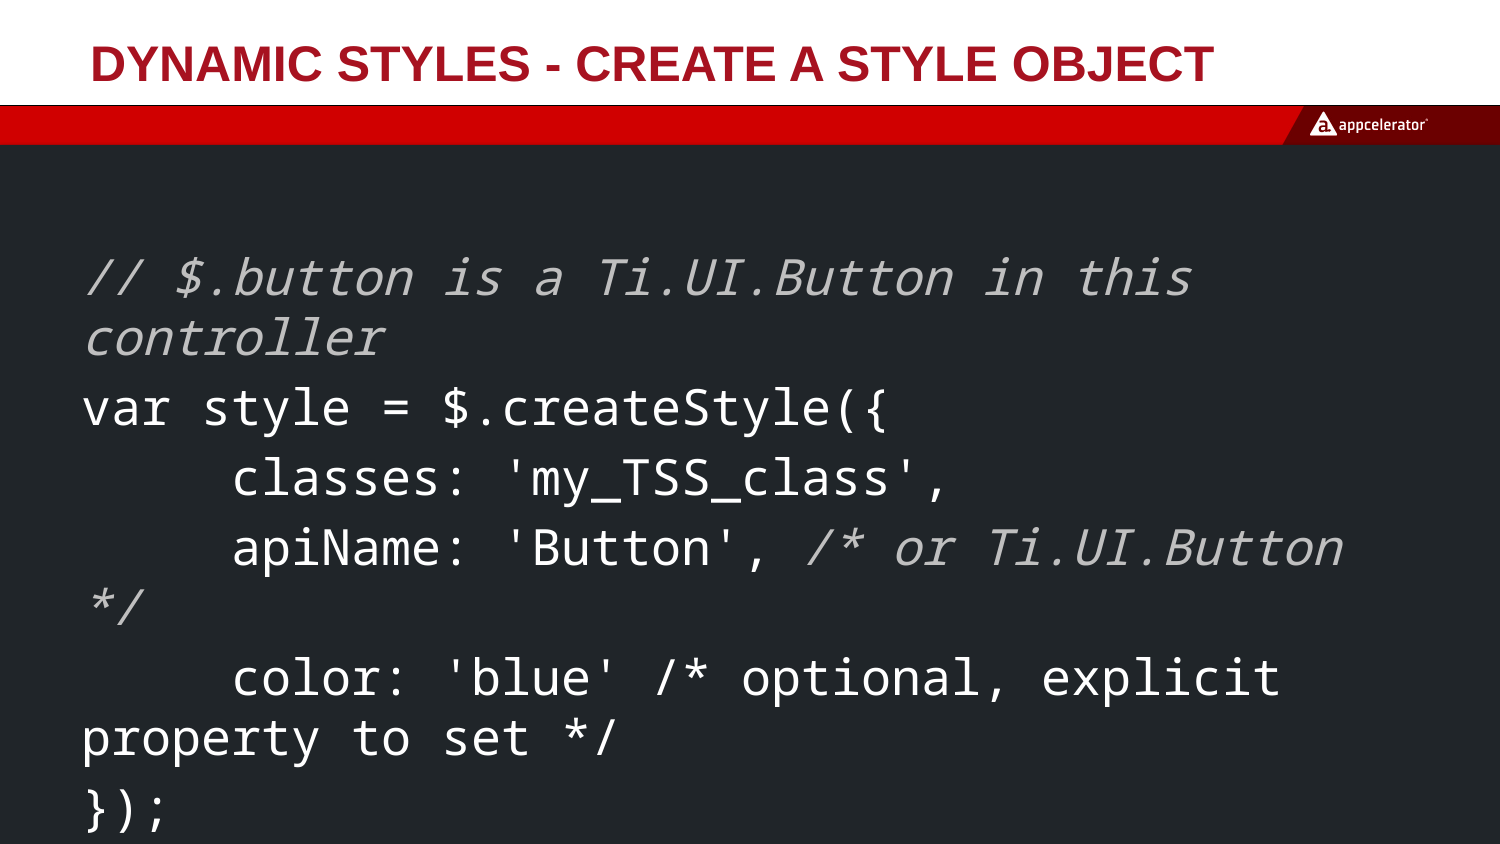

# Dynamic Styles - Create a Style object

// $.button is a Ti.UI.Button in this controller
var style = $.createStyle({
     classes: 'my_TSS_class',
     apiName: 'Button', /* or Ti.UI.Button */
     color: 'blue' /* optional, explicit property to set */
});
$.button.applyProperties(style);